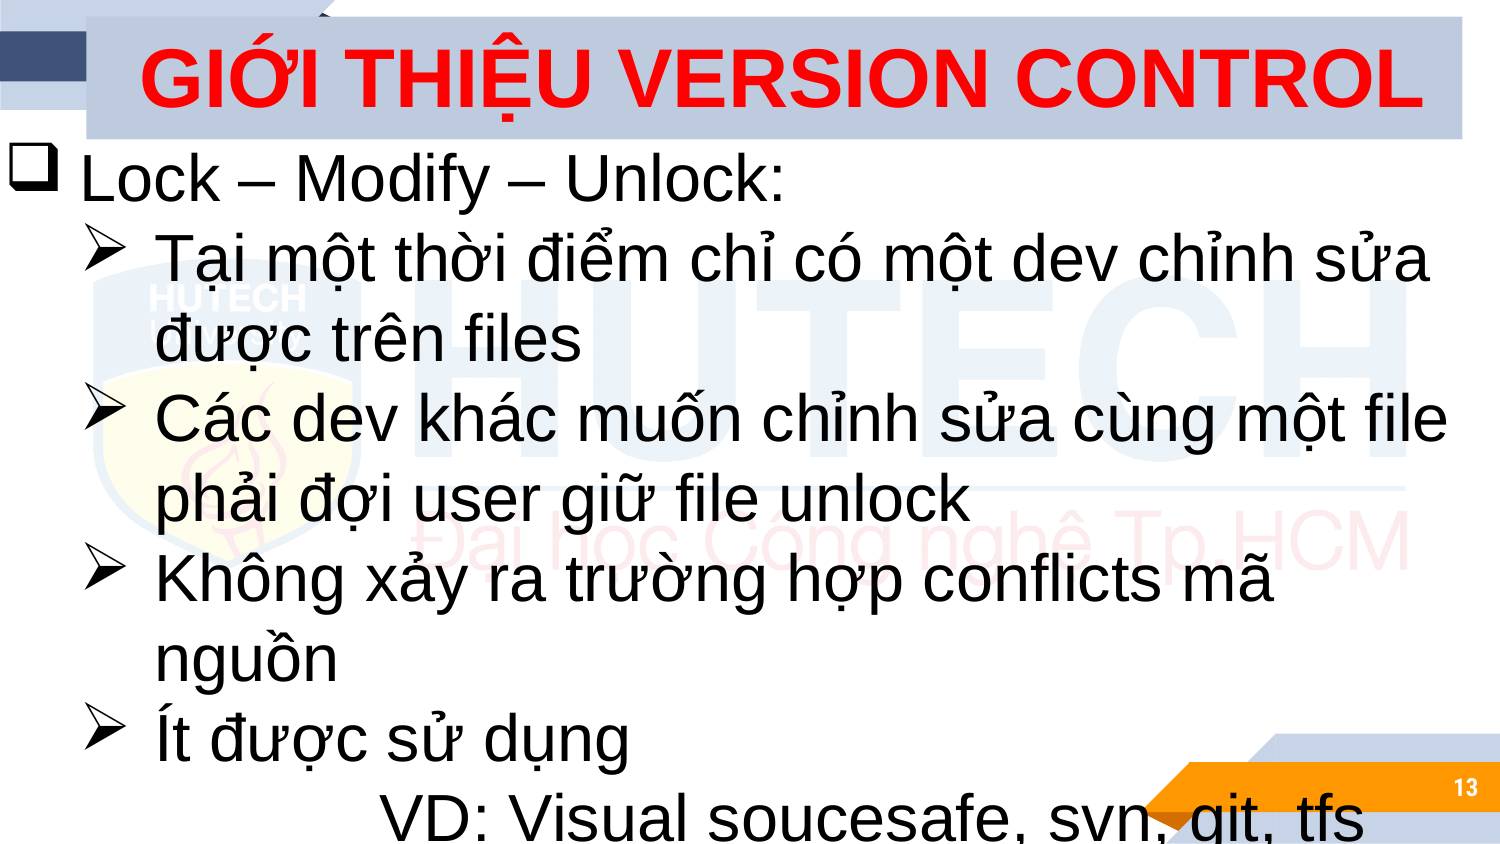

GIỚI THIỆU VERSION CONTROL
Lock – Modify – Unlock:
Tại một thời điểm chỉ có một dev chỉnh sửa được trên files
Các dev khác muốn chỉnh sửa cùng một file phải đợi user giữ file unlock
Không xảy ra trường hợp conflicts mã nguồn
Ít được sử dụng
		VD: Visual soucesafe, svn, git, tfs

13